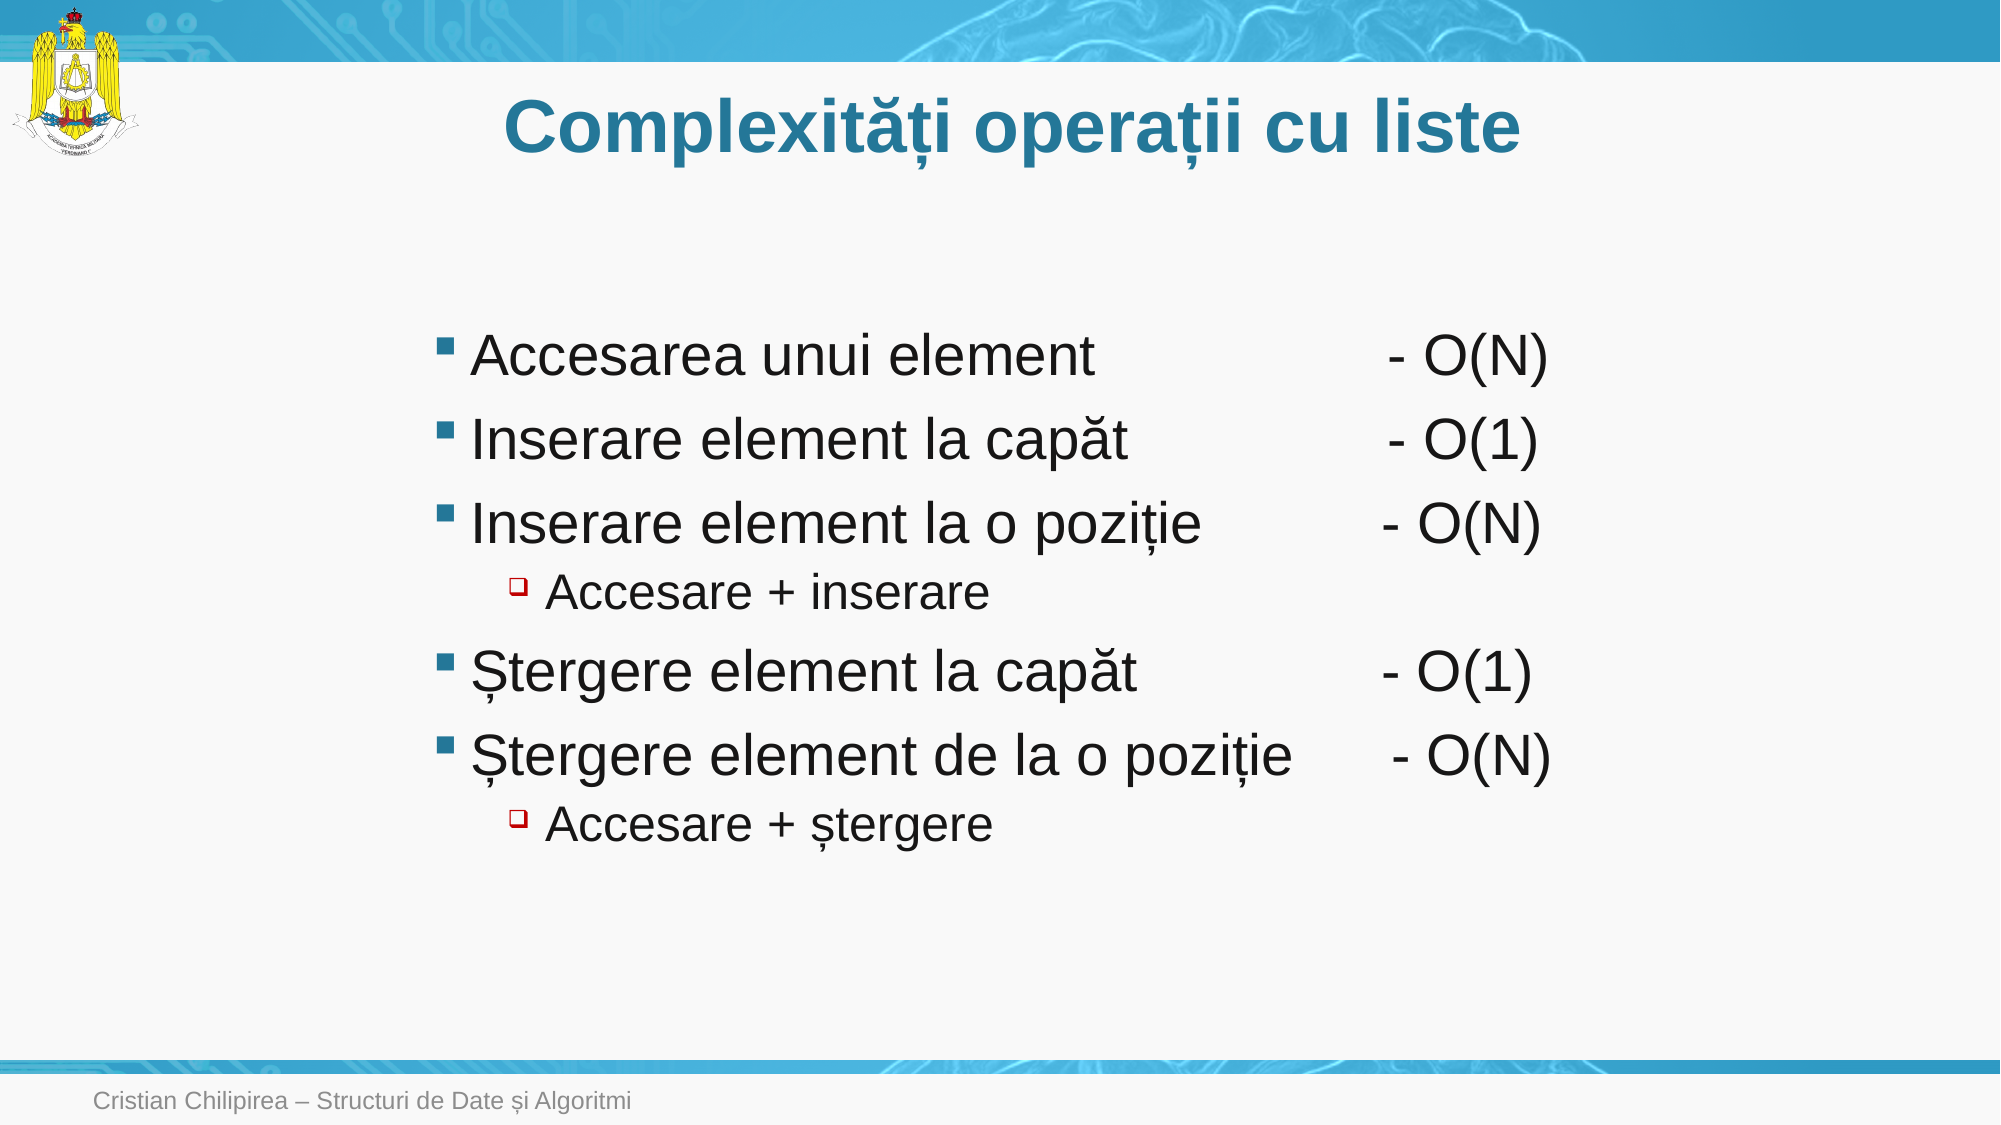

# Complexități operații cu liste
Accesarea unui element                  - O(N)
Inserare element la capăt                - O(1)
Inserare element la o poziție           - O(N)
Accesare + inserare
Ștergere element la capăt               - O(1)
Ștergere element de la o poziție      - O(N)
Accesare + ștergere

Cristian Chilipirea – Structuri de Date și Algoritmi